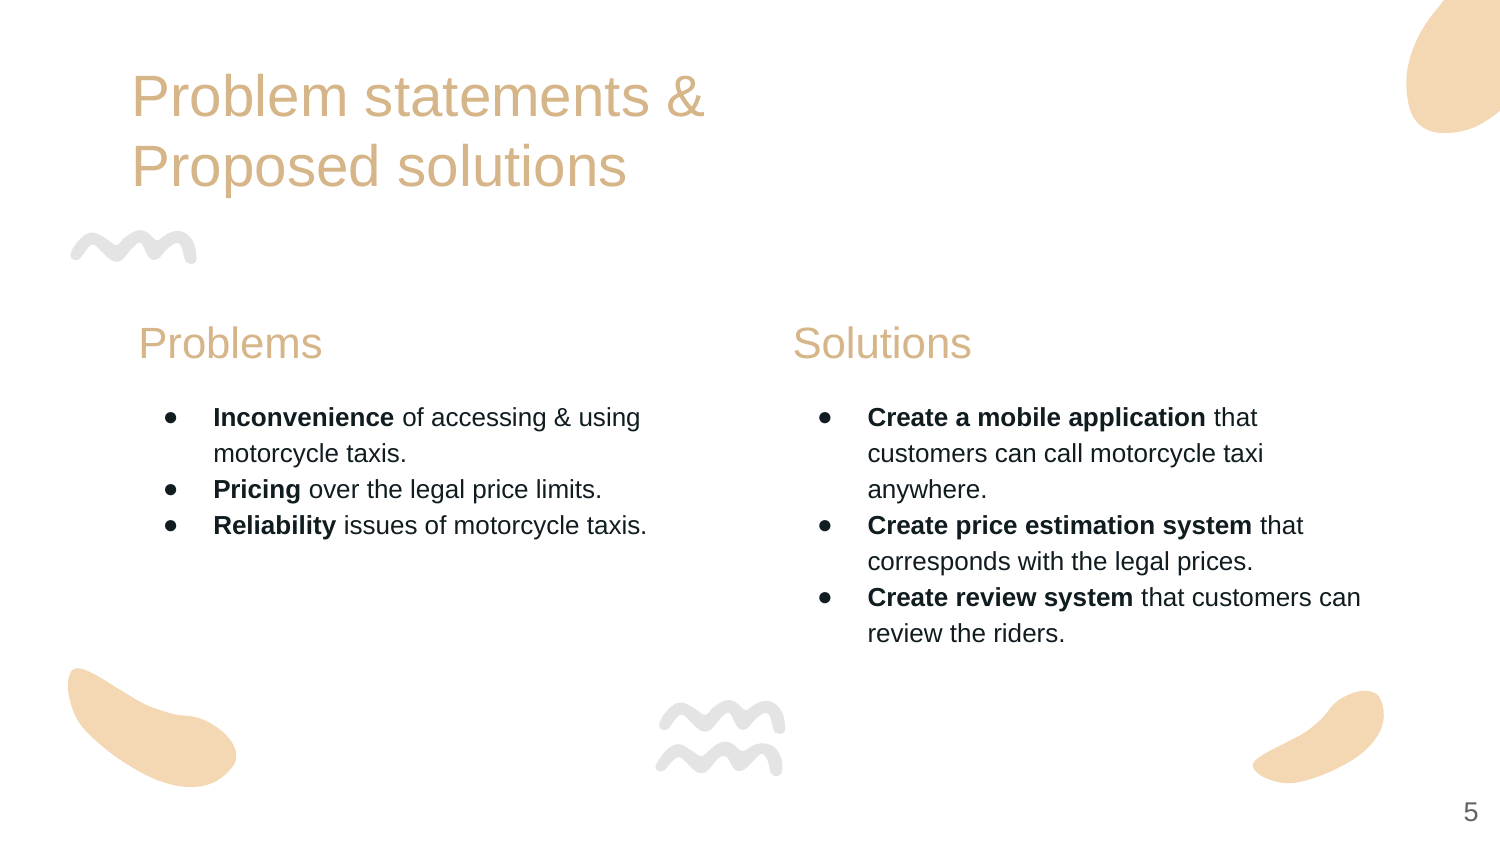

# Problem statements & Proposed solutions
Problems
Solutions
Inconvenience of accessing & using motorcycle taxis.
Pricing over the legal price limits.
Reliability issues of motorcycle taxis.
Create a mobile application that customers can call motorcycle taxi anywhere.
Create price estimation system that corresponds with the legal prices.
Create review system that customers can review the riders.
5